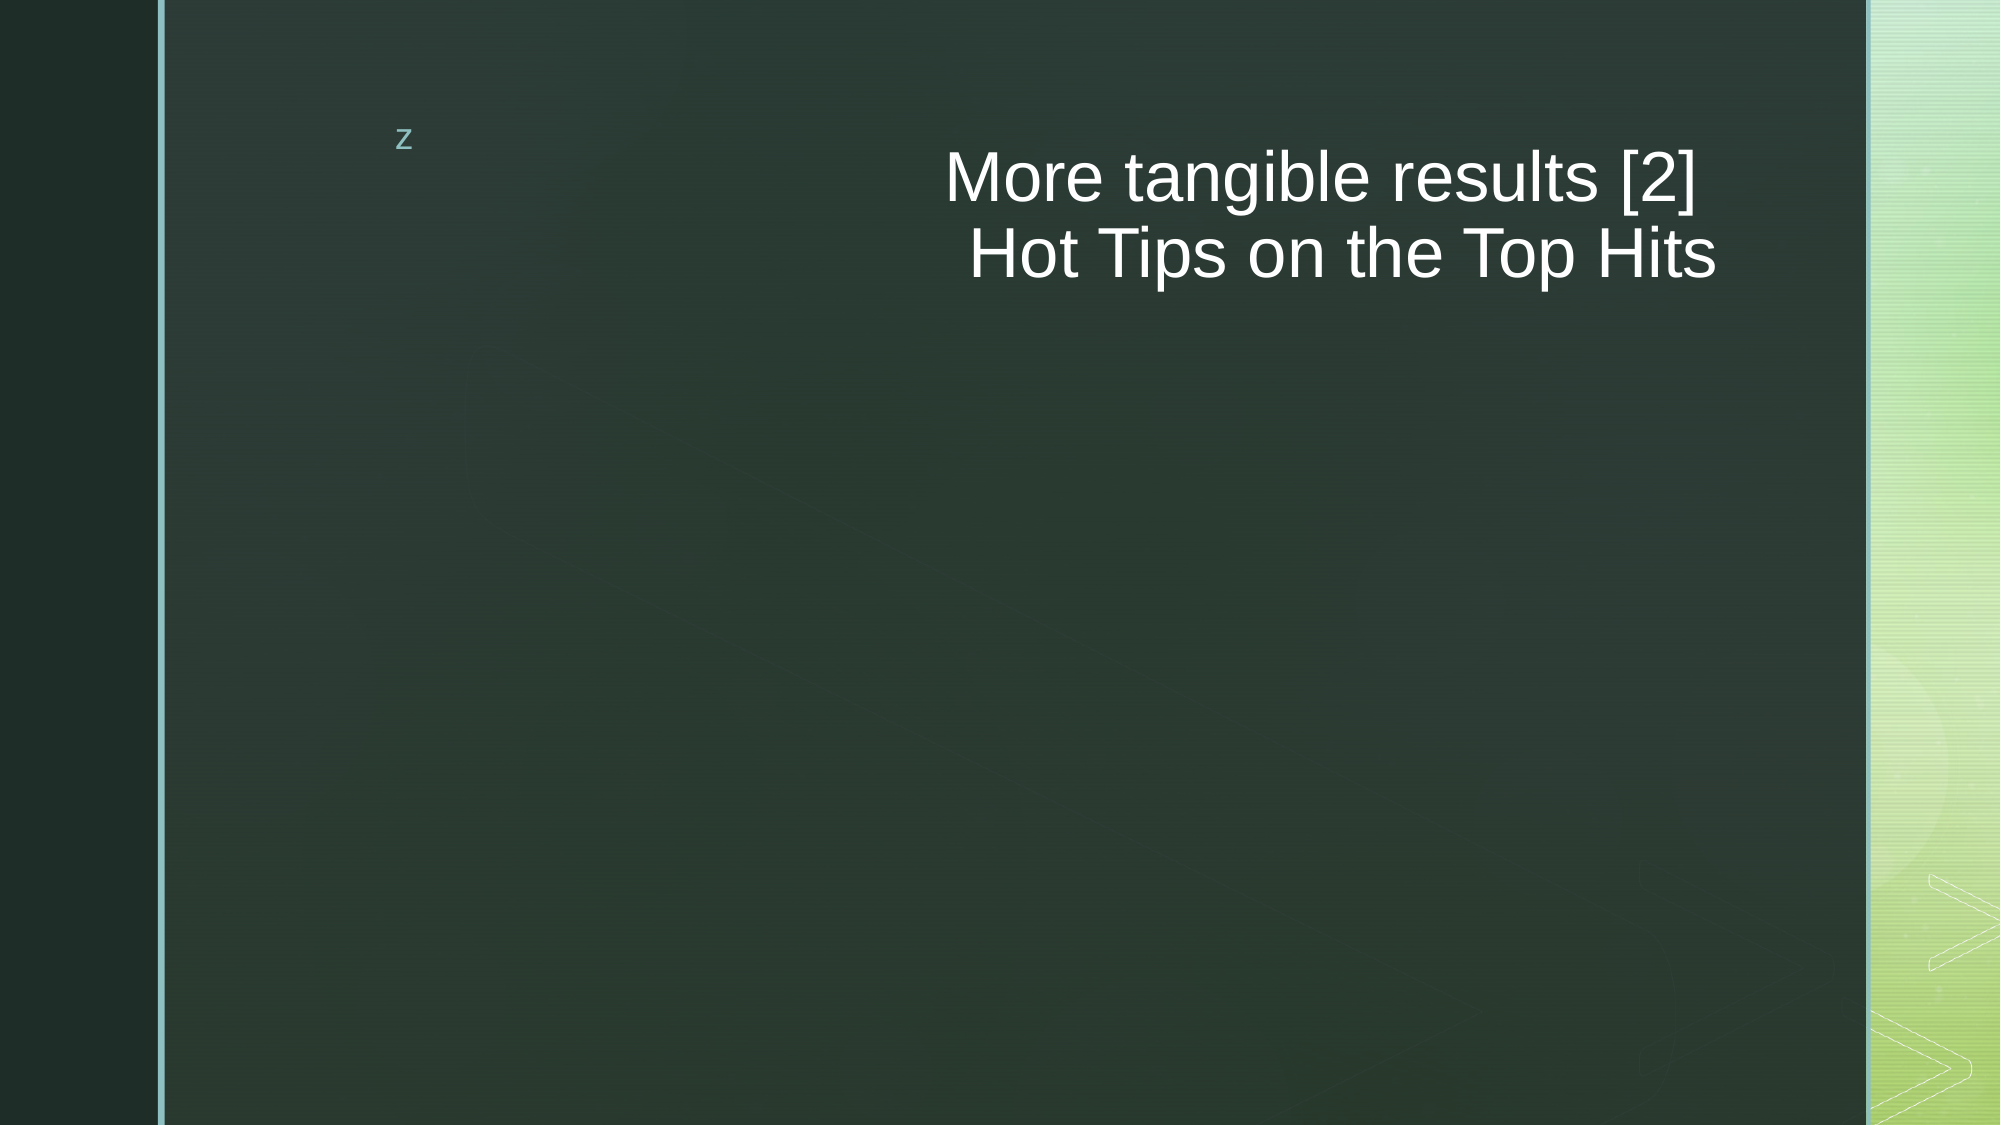

# More tangible results [2] Hot Tips on the Top Hits